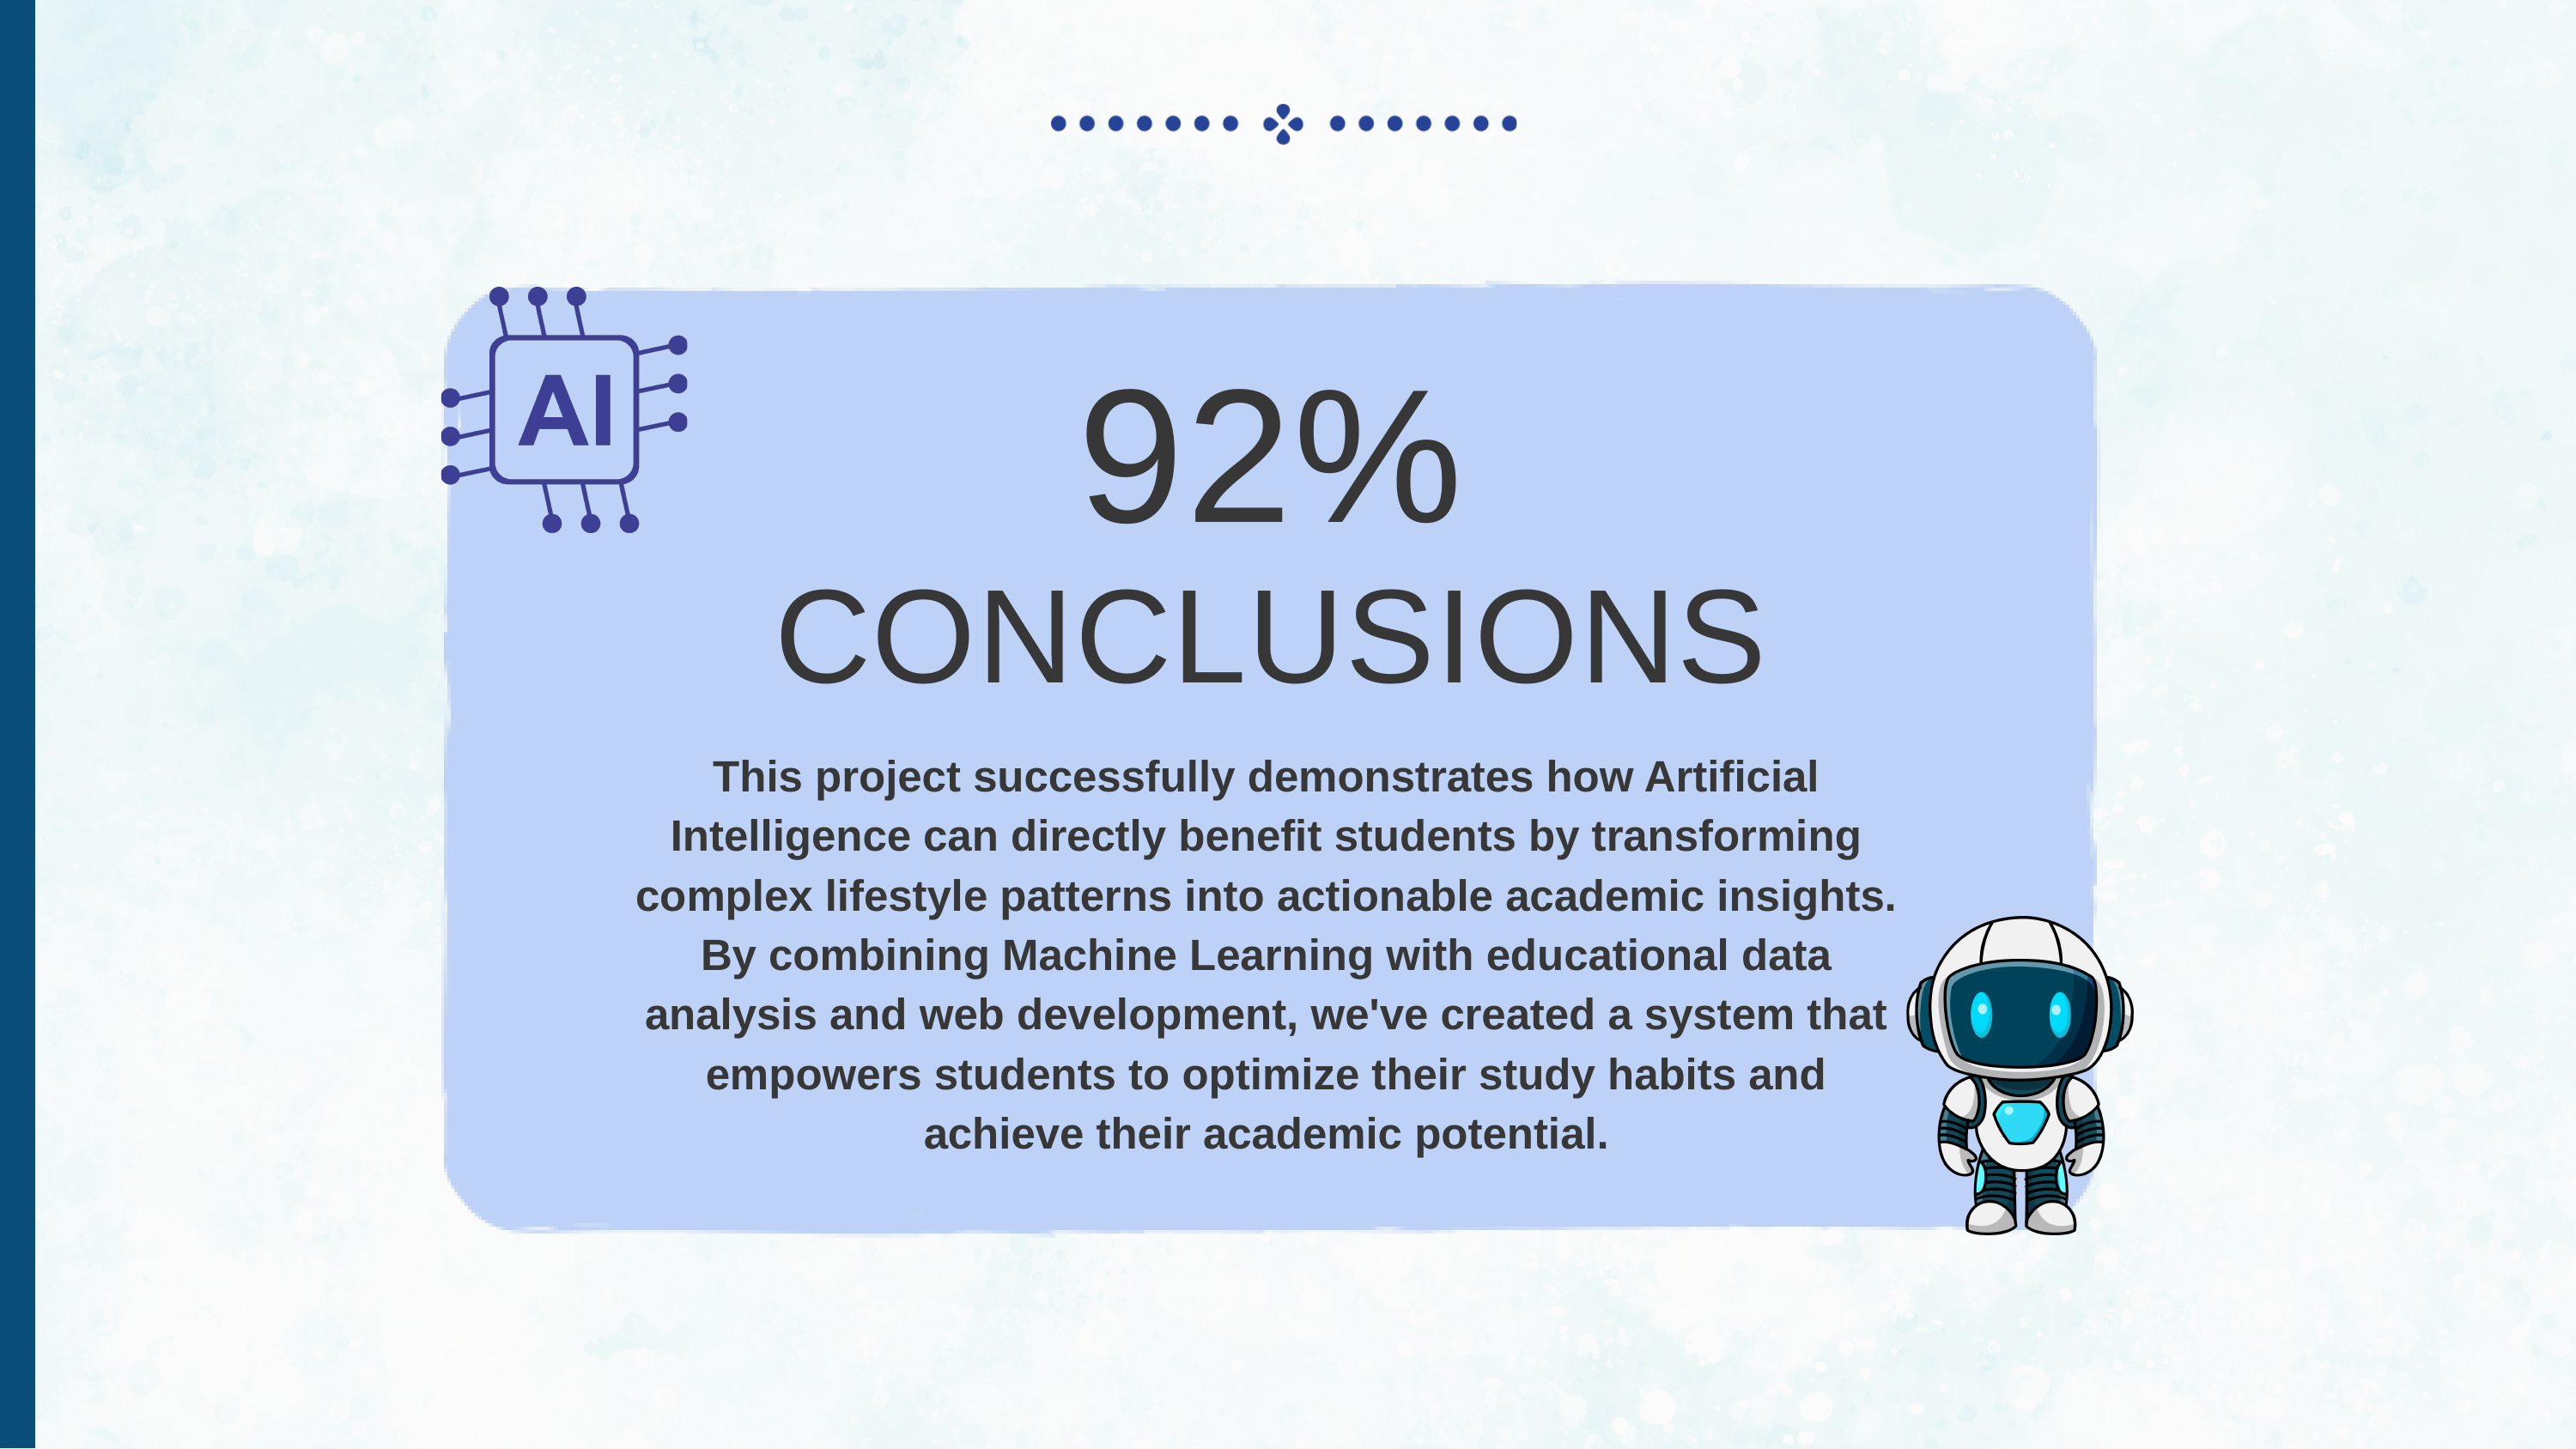

92%
CONCLUSIONS
This project successfully demonstrates how Artificial Intelligence can directly benefit students by transforming complex lifestyle patterns into actionable academic insights. By combining Machine Learning with educational data analysis and web development, we've created a system that empowers students to optimize their study habits and achieve their academic potential.